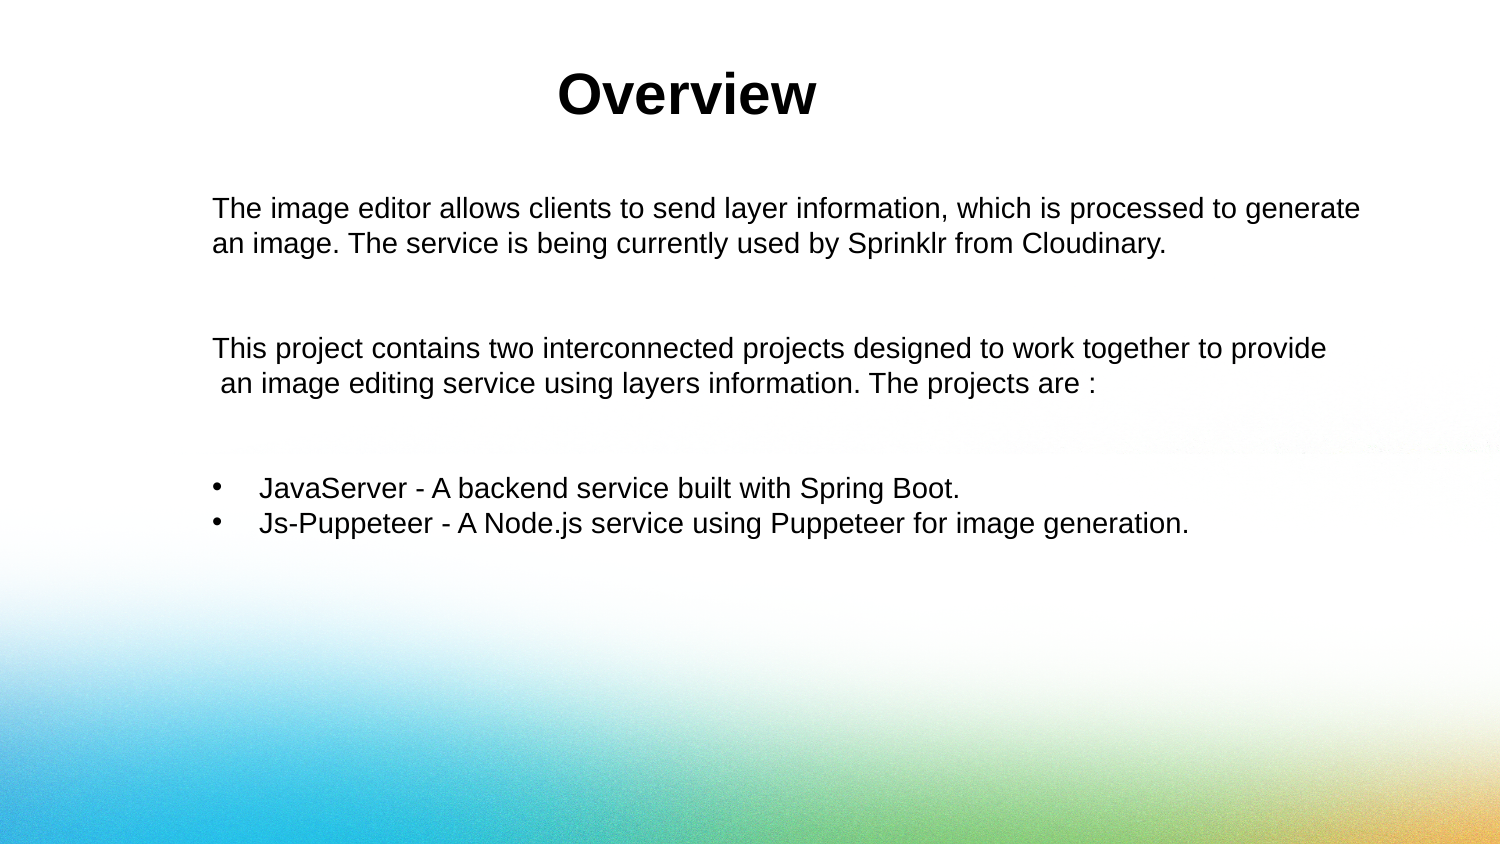

Overview
The image editor allows clients to send layer information, which is processed to generate
an image. The service is being currently used by Sprinklr from Cloudinary.

This project contains two interconnected projects designed to work together to provide
 an image editing service using layers information. The projects are :

JavaServer - A backend service built with Spring Boot.
Js-Puppeteer - A Node.js service using Puppeteer for image generation.